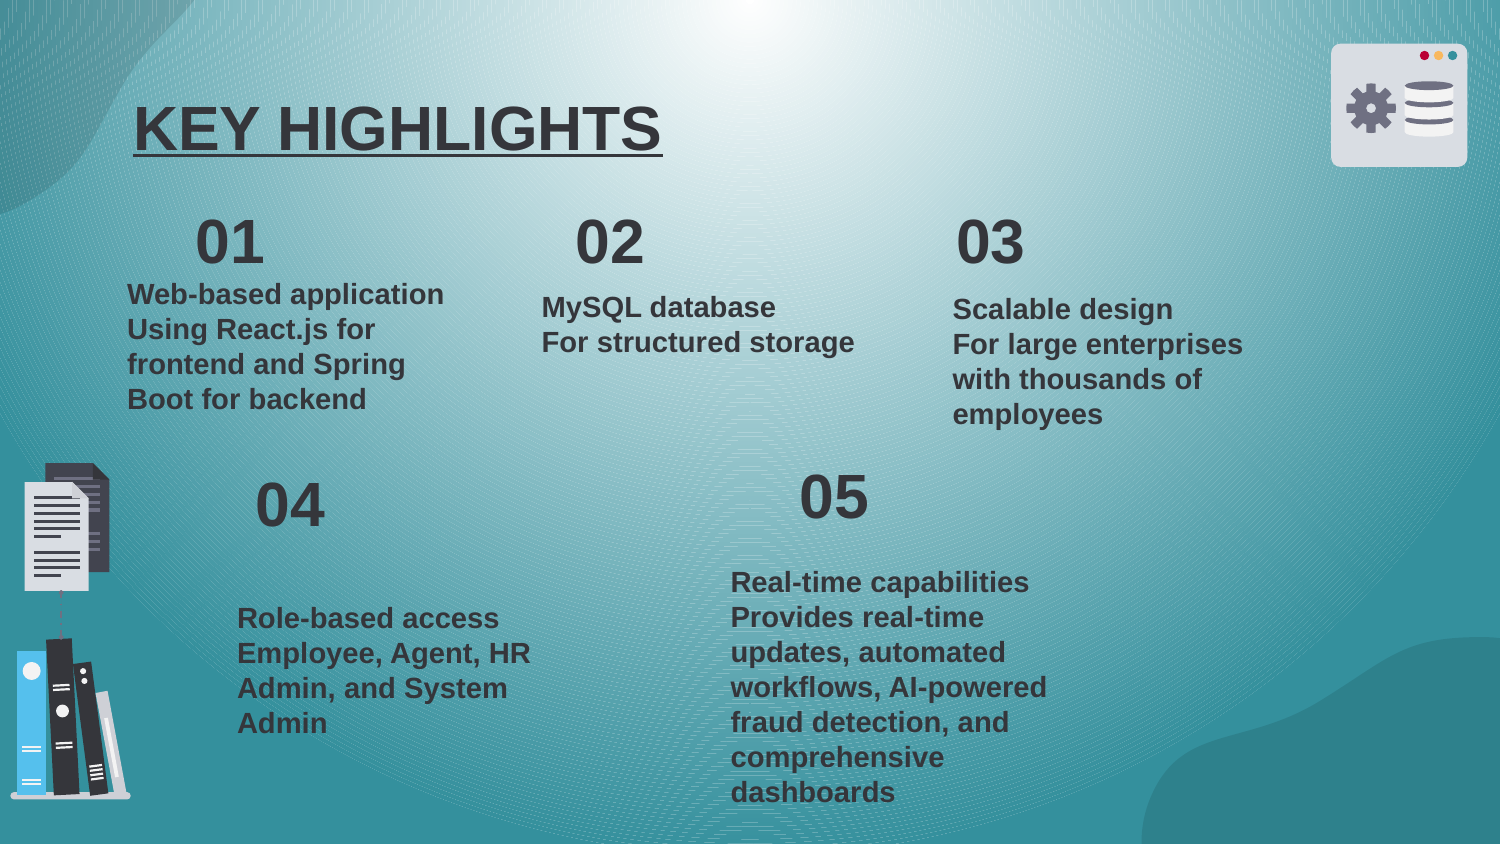

# KEY HIGHLIGHTS
01
02
03
Web-based application
Using React.js for frontend and Spring Boot for backend
MySQL database
For structured storage
Scalable design
For large enterprises with thousands of employees
05
04
Real-time capabilities
Provides real-time updates, automated workflows, AI-powered fraud detection, and comprehensive dashboards
Role-based access
Employee, Agent, HR Admin, and System Admin